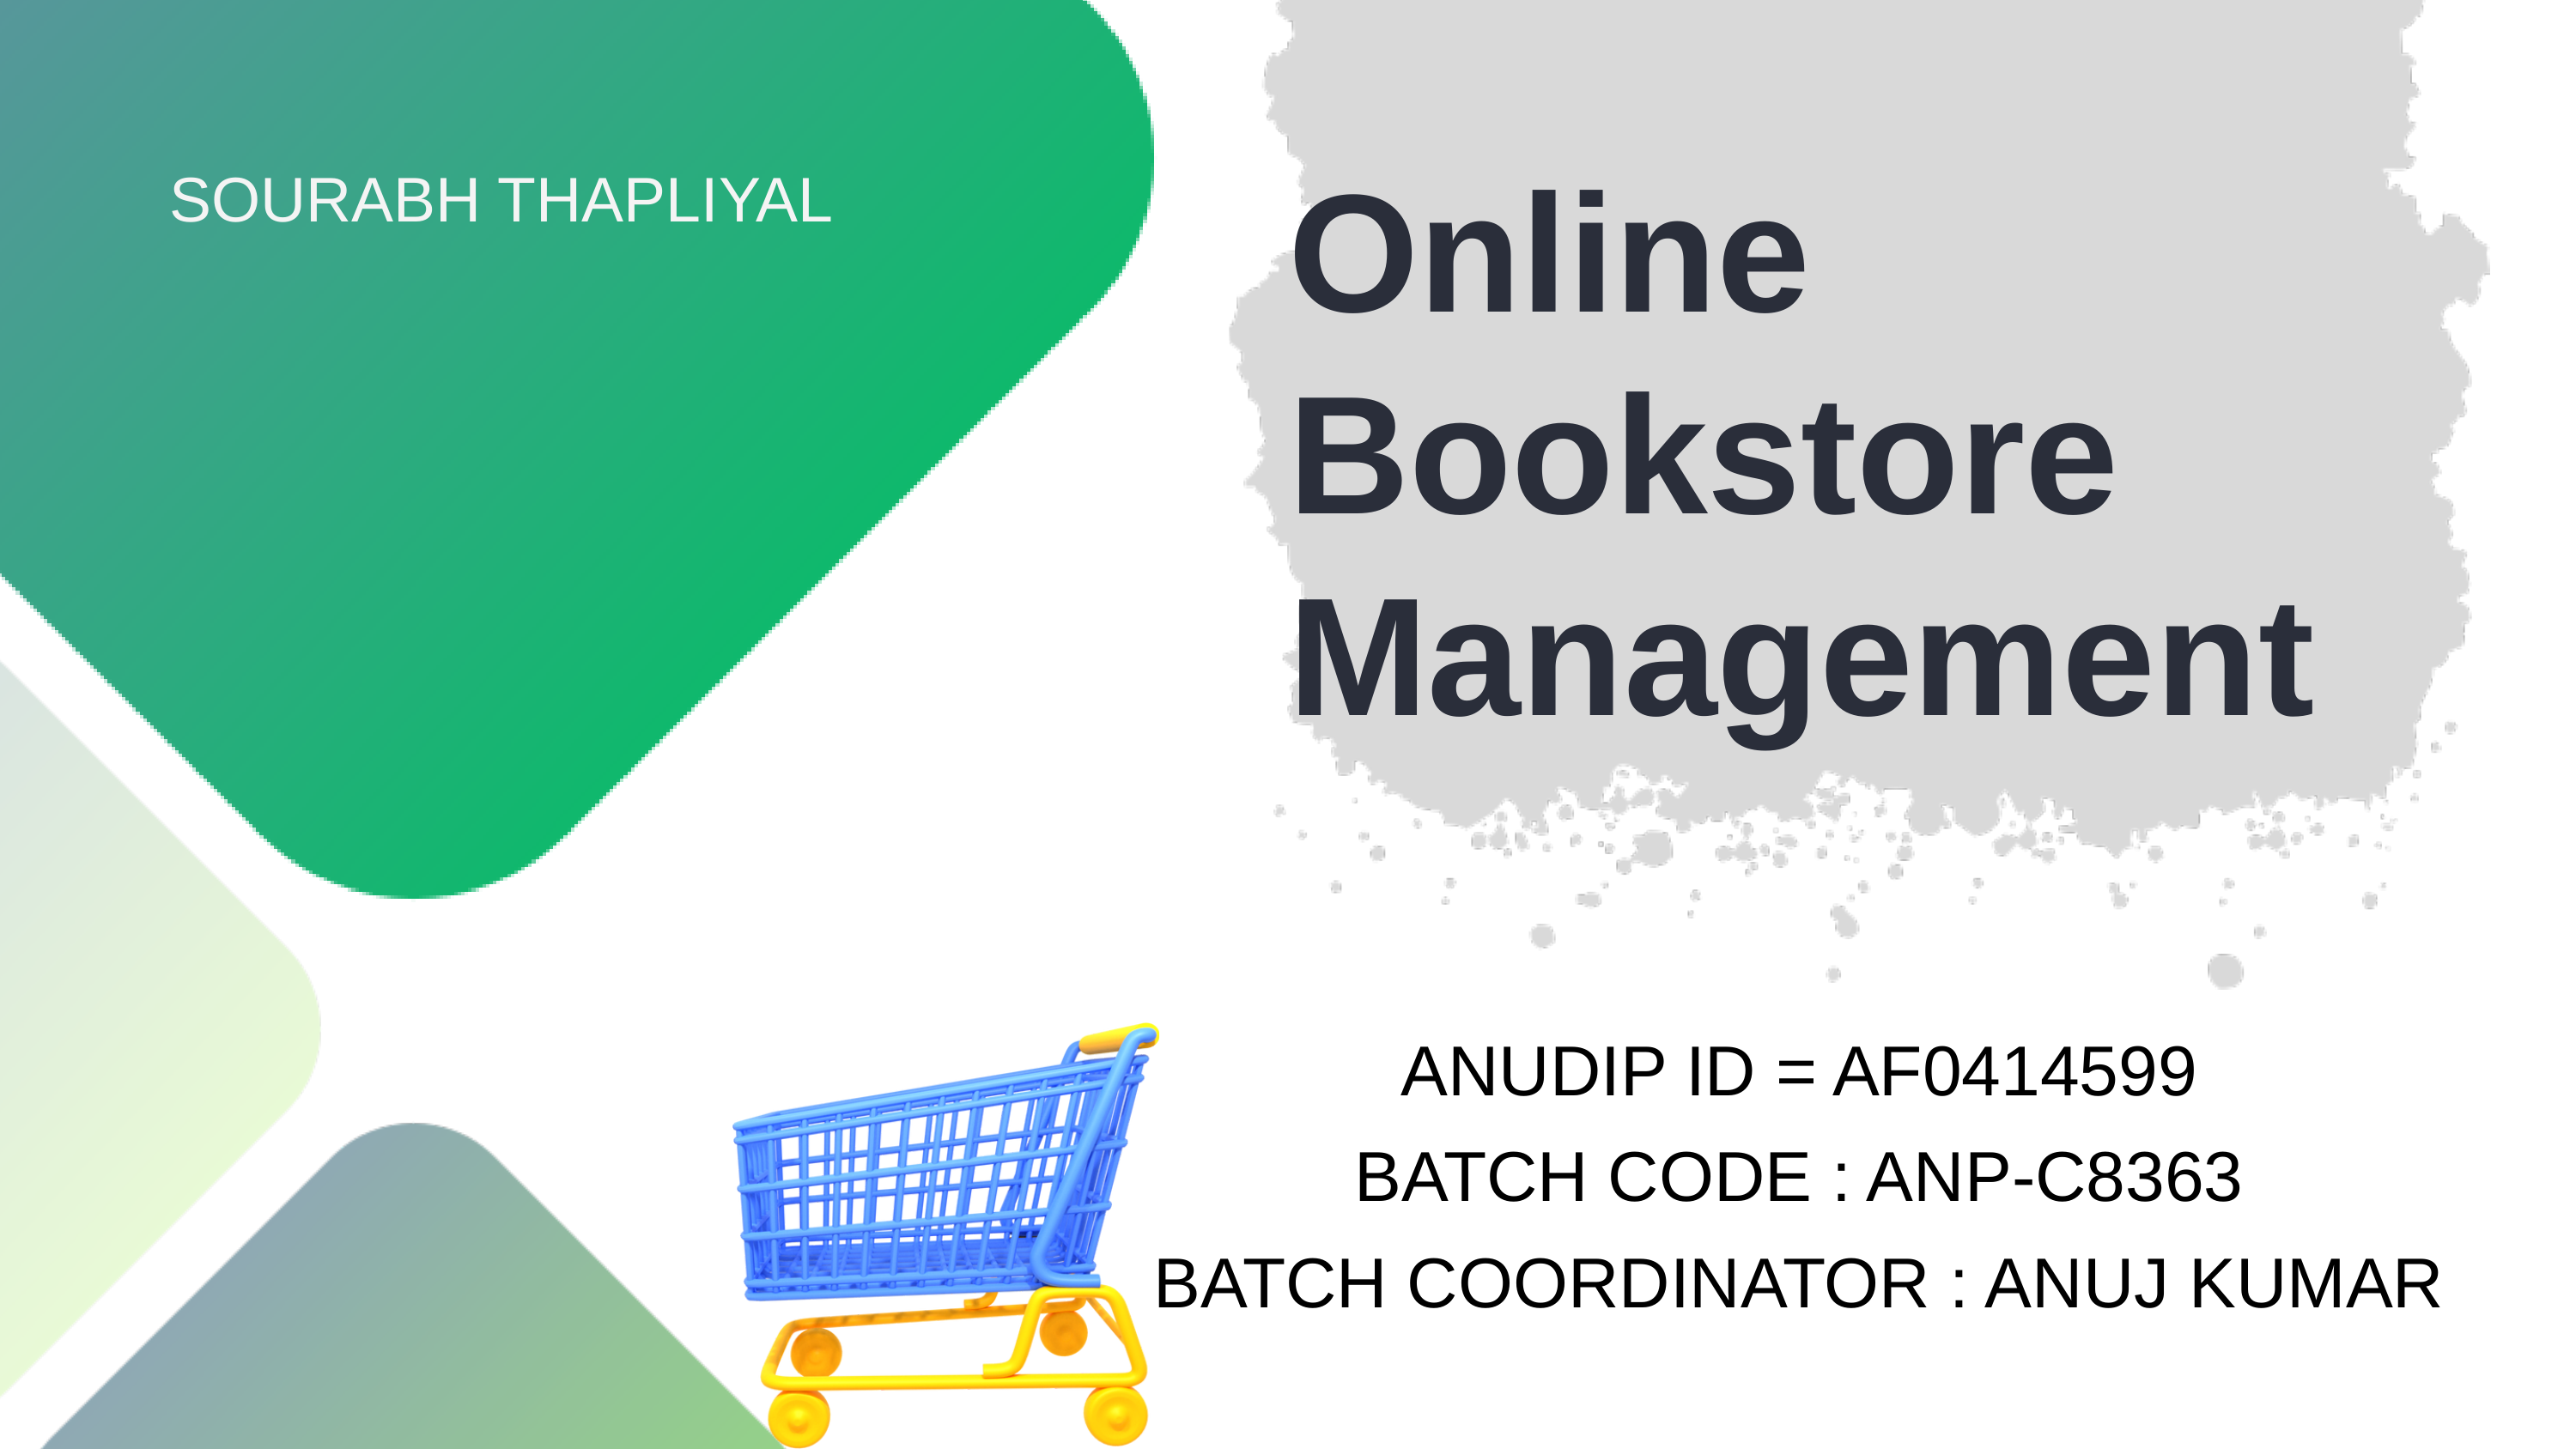

Online Bookstore Management

SOURABH THAPLIYAL

ANUDIP ID = AF0414599
BATCH CODE : ANP-C8363
BATCH COORDINATOR : ANUJ KUMAR